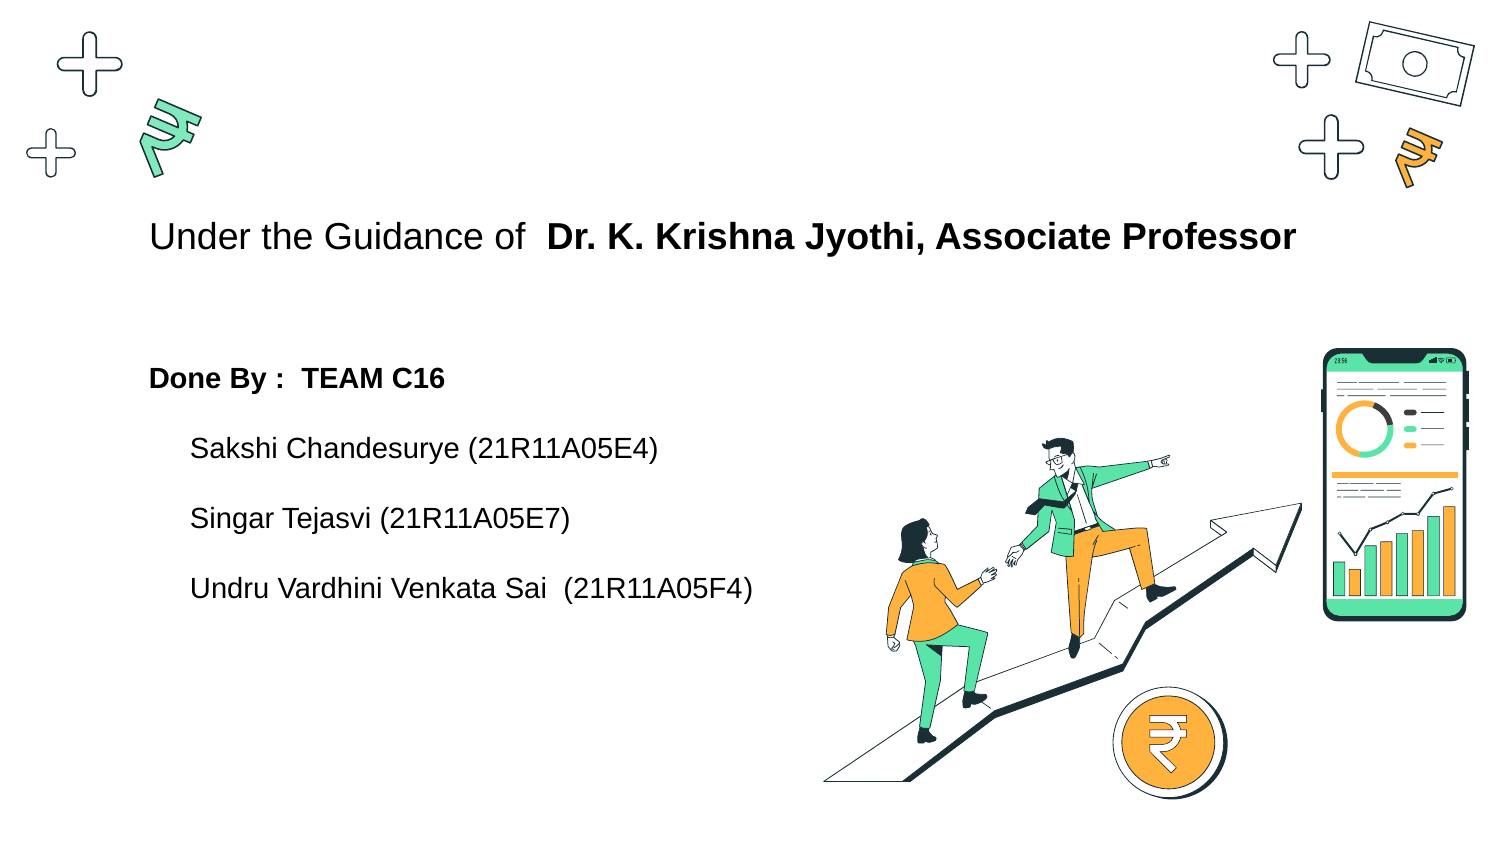

Under the Guidance of  Dr. K. Krishna Jyothi, Associate Professor

Done By :  TEAM C16
     Sakshi Chandesurye (21R11A05E4)
     Singar Tejasvi (21R11A05E7)
     Undru Vardhini Venkata Sai  (21R11A05F4)